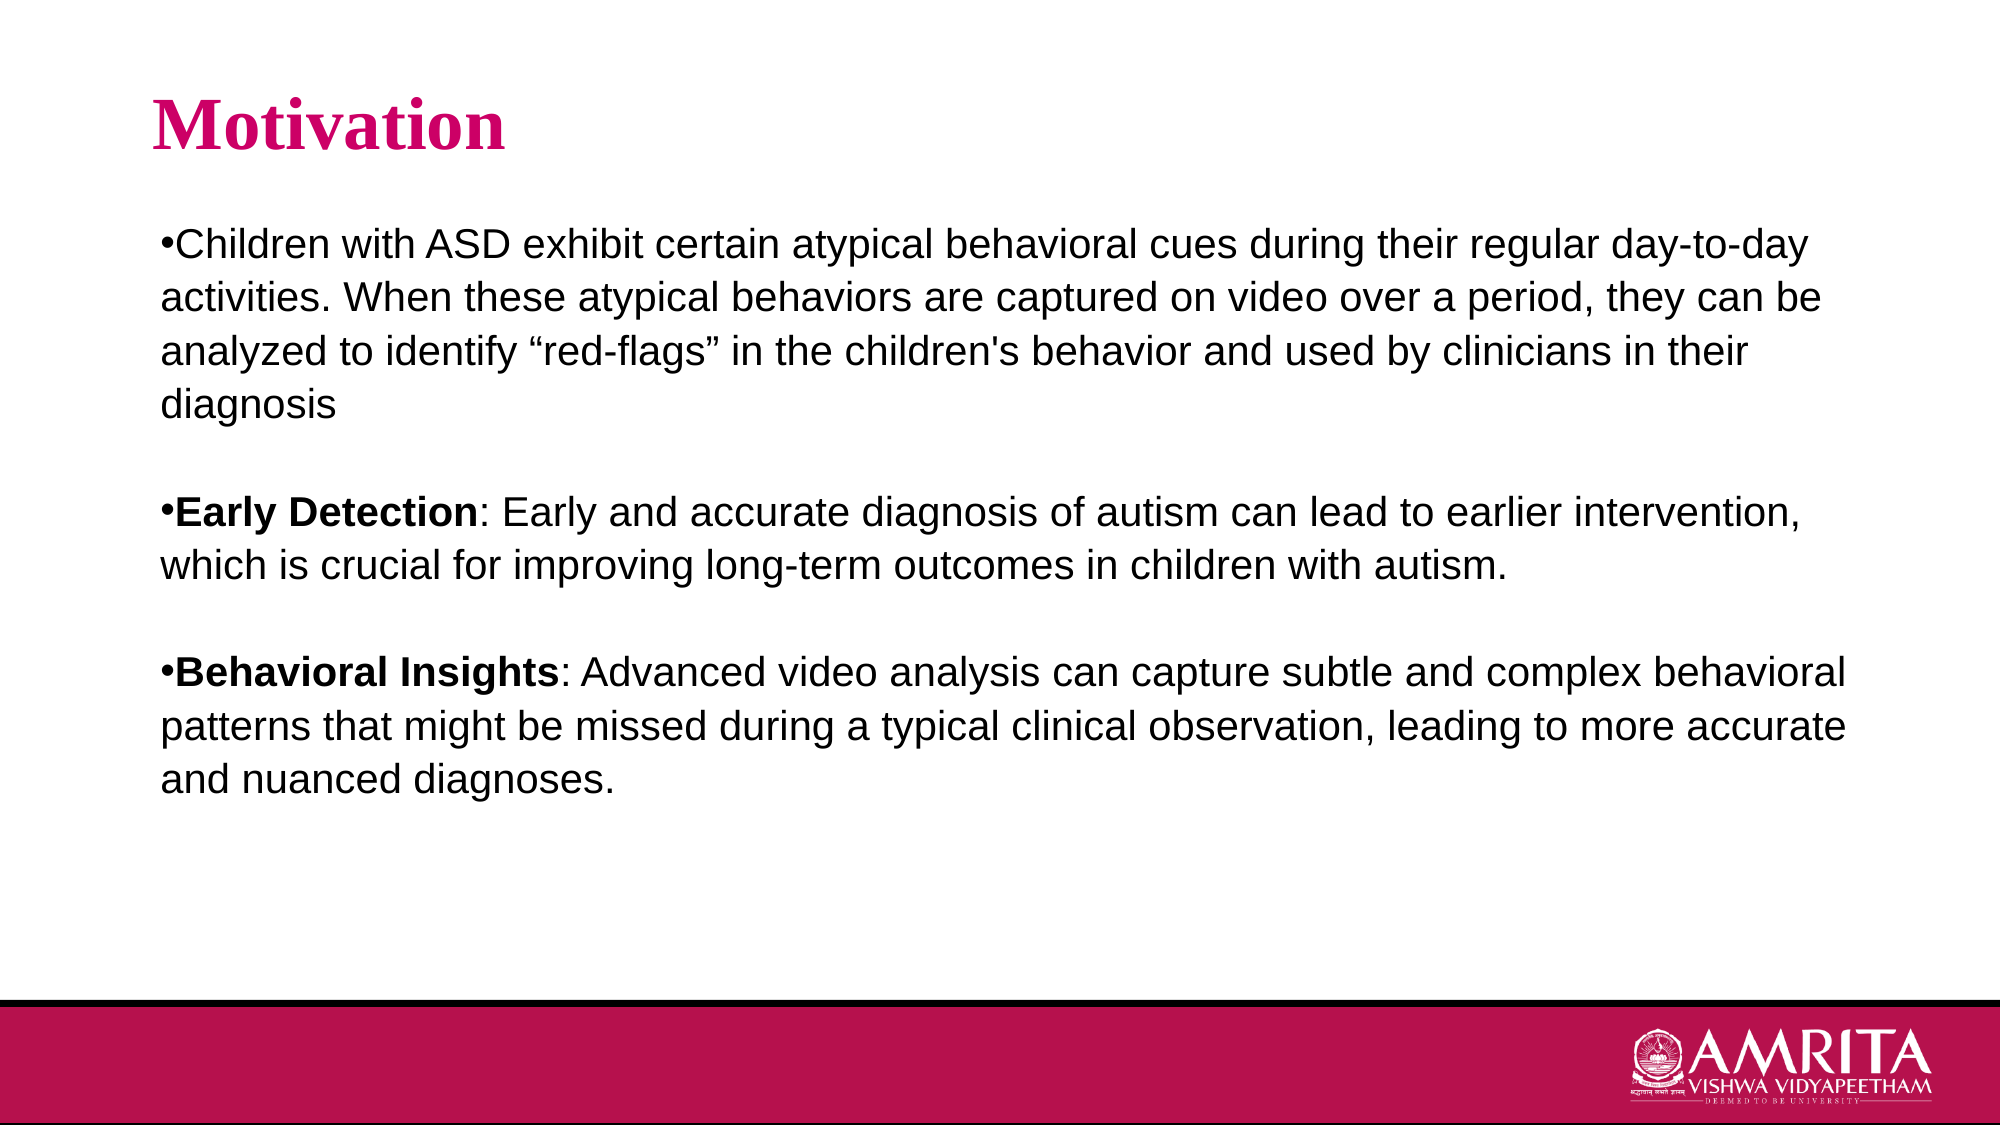

# Motivation
Children with ASD exhibit certain atypical behavioral cues during their regular day-to-day activities. When these atypical behaviors are captured on video over a period, they can be analyzed to identify “red-flags” in the children's behavior and used by clinicians in their diagnosis

Early Detection: Early and accurate diagnosis of autism can lead to earlier intervention, which is crucial for improving long-term outcomes in children with autism.

Behavioral Insights: Advanced video analysis can capture subtle and complex behavioral patterns that might be missed during a typical clinical observation, leading to more accurate and nuanced diagnoses.